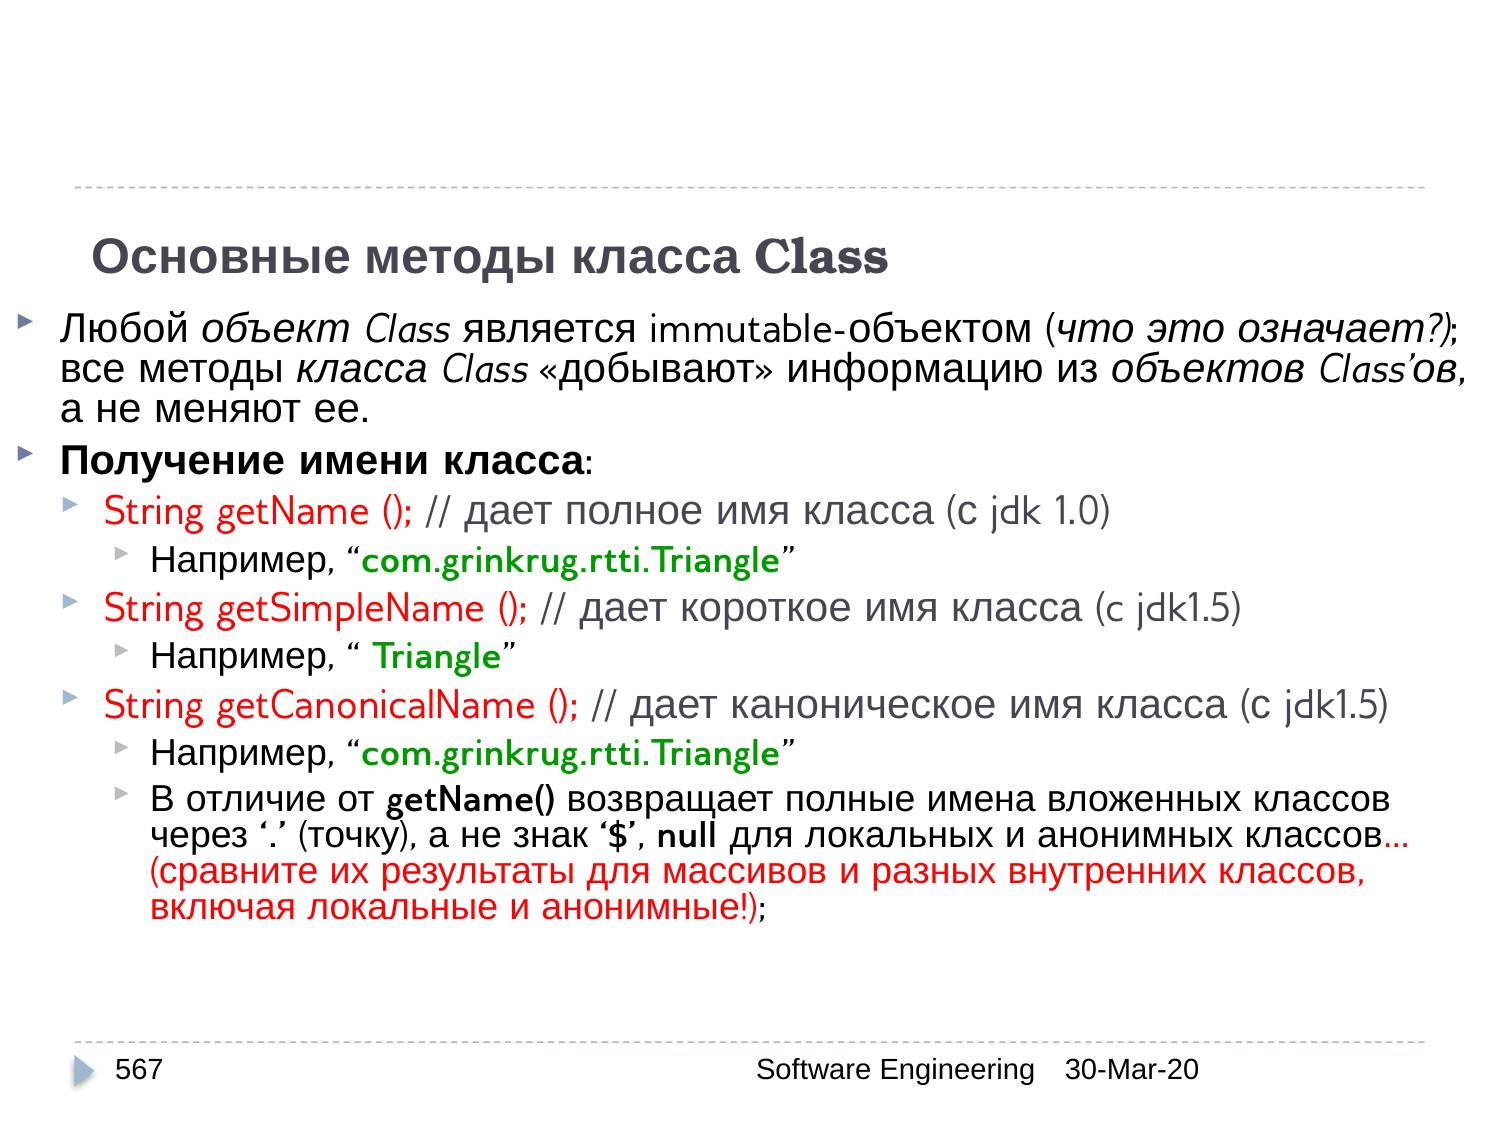

# Основные методы класса Class
Любой объект Class является immutable-объектом (что это означает?); все методы класса Class «добывают» информацию из объектов Class’ов, а не меняют ее.
Получение имени класса:
String getName (); // дает полное имя класса (с jdk 1.0)
Например, “com.grinkrug.rtti.Triangle”
String getSimpleName (); // дает короткое имя класса (c jdk1.5)
Например, “ Triangle”
String getCanonicalName (); // дает каноническое имя класса (с jdk1.5)
Например, “com.grinkrug.rtti.Triangle”
В отличие от getName() возвращает полные имена вложенных классов через ‘.’ (точку), а не знак ‘$’, null для локальных и анонимных классов...(сравните их результаты для массивов и разных внутренних классов, включая локальные и анонимные!);

567
Software Engineering
30-Mar-20